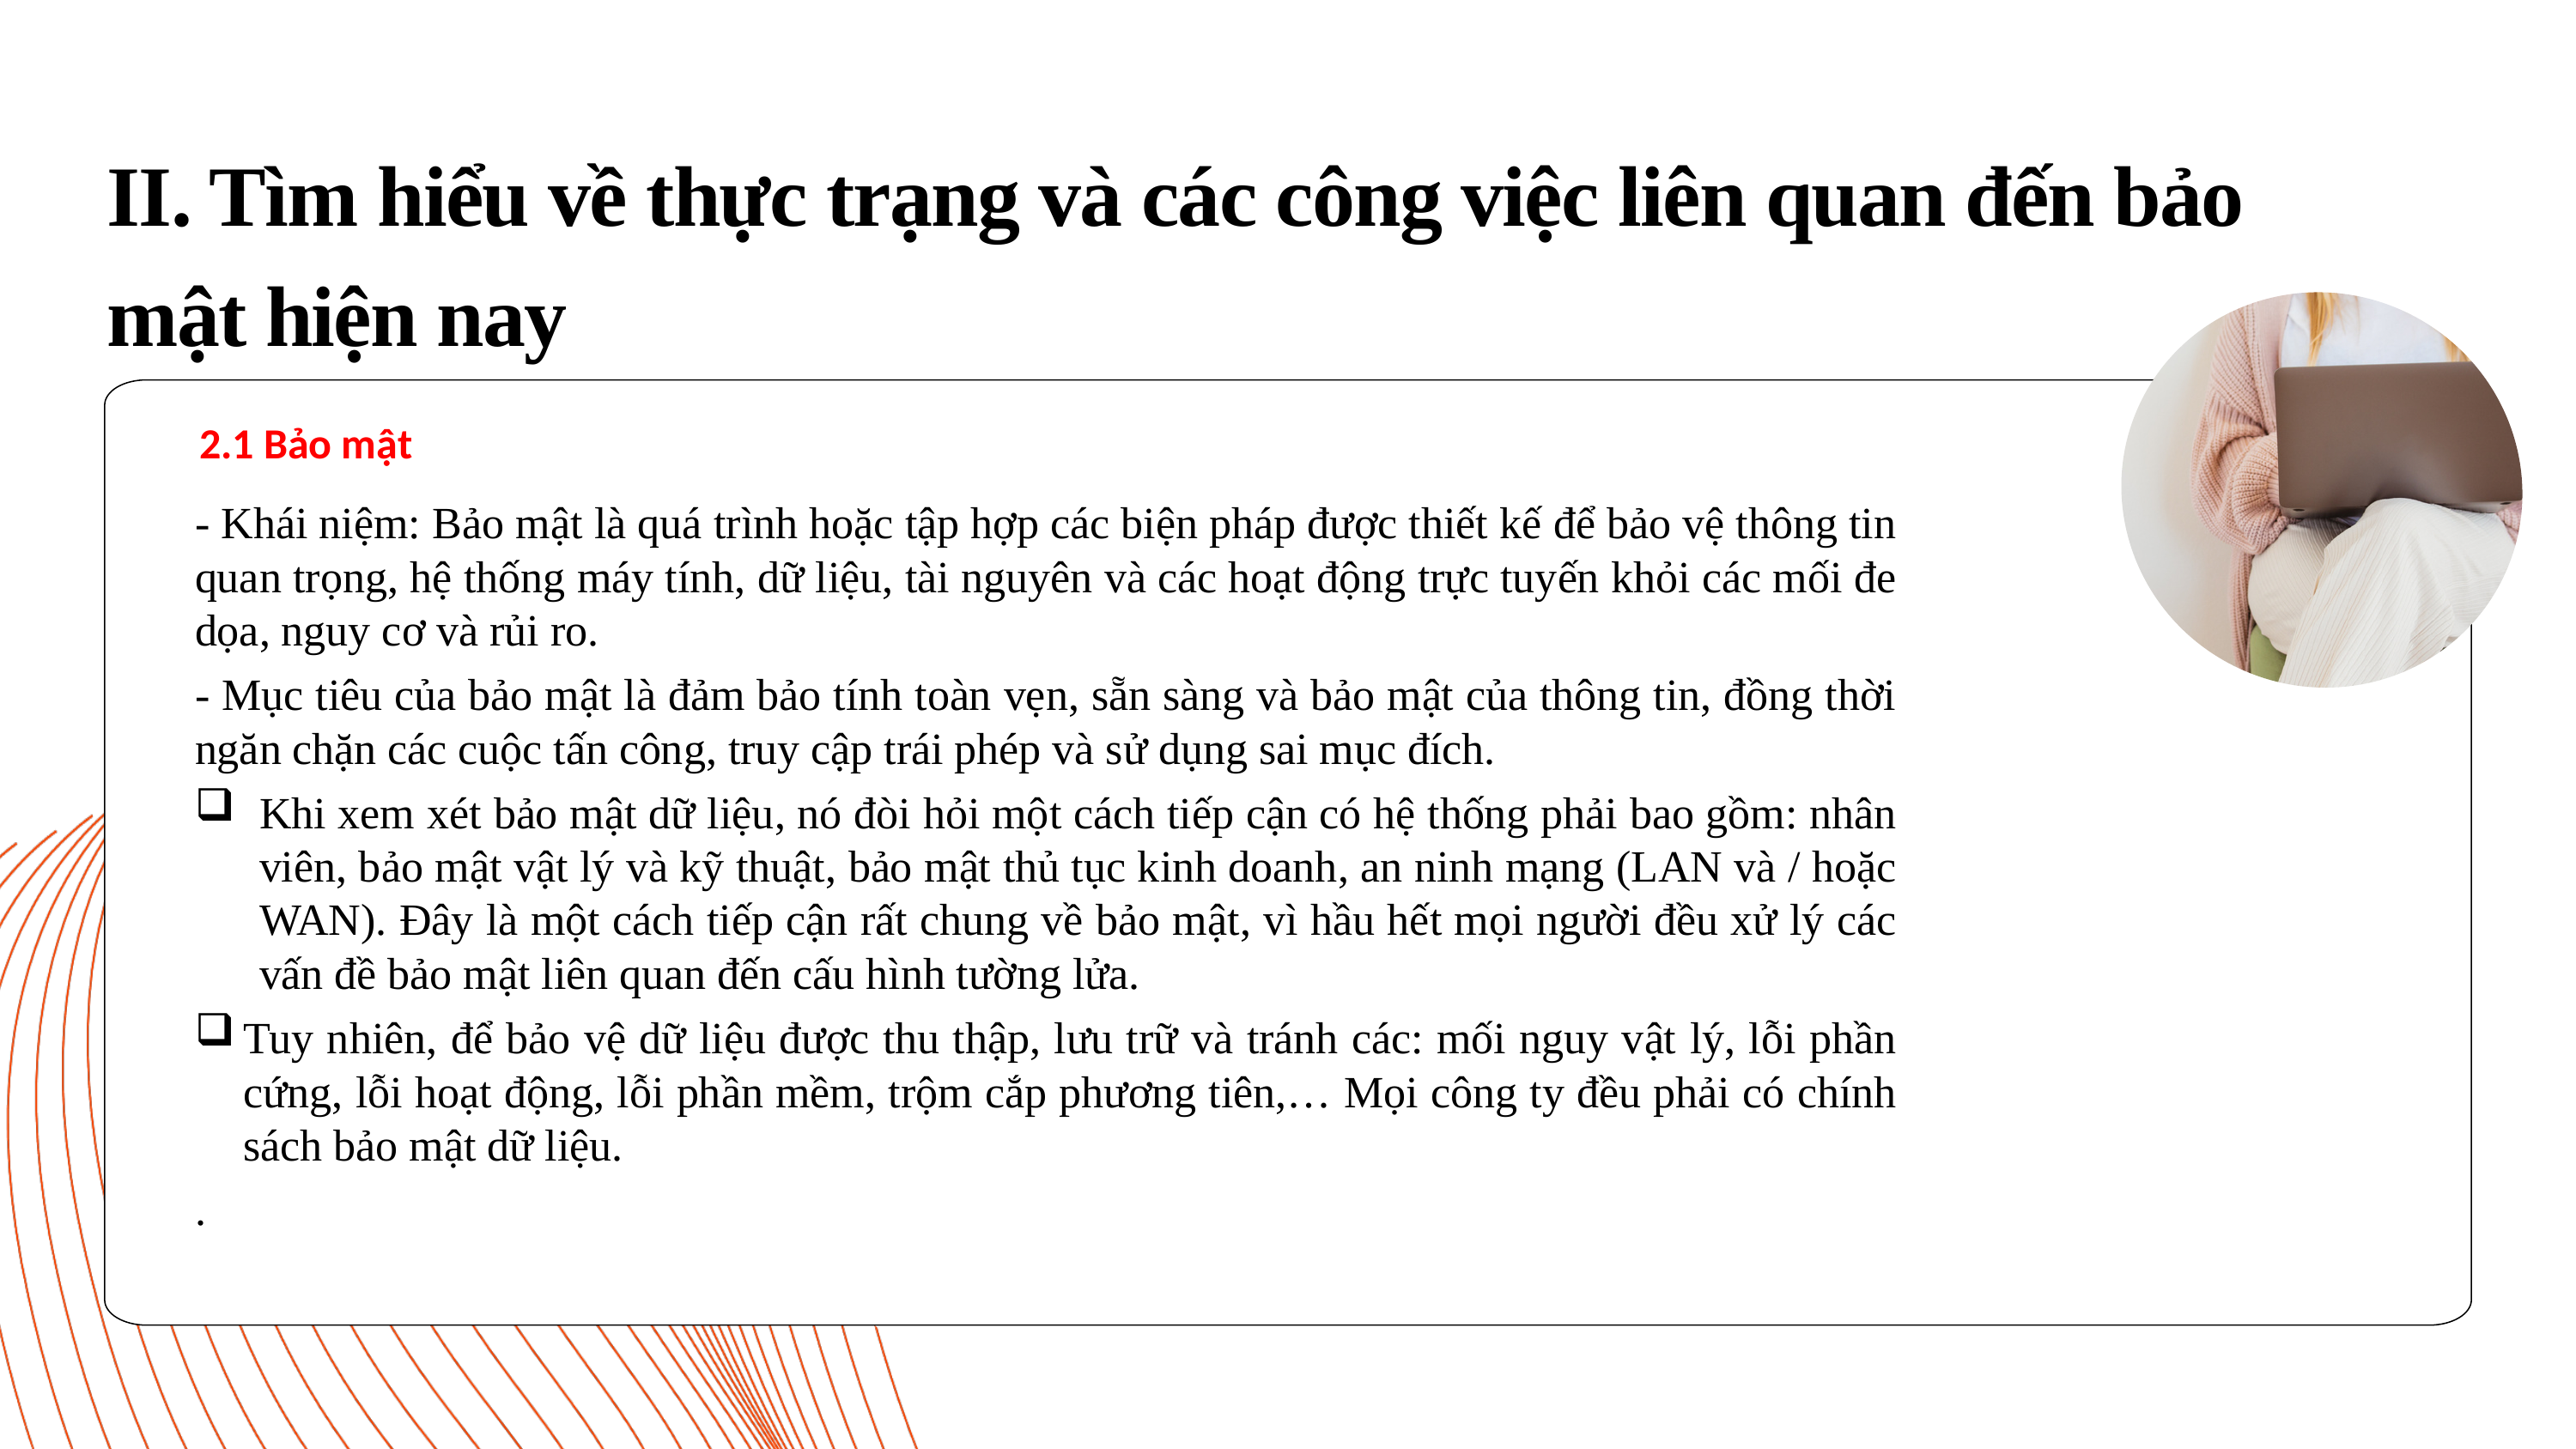

II. Tìm hiểu về thực trạng và các công việc liên quan đến bảo mật hiện nay

2.1 Bảo mật

- Khái niệm: Bảo mật là quá trình hoặc tập hợp các biện pháp được thiết kế để bảo vệ thông tin quan trọng, hệ thống máy tính, dữ liệu, tài nguyên và các hoạt động trực tuyến khỏi các mối đe dọa, nguy cơ và rủi ro.
- Mục tiêu của bảo mật là đảm bảo tính toàn vẹn, sẵn sàng và bảo mật của thông tin, đồng thời ngăn chặn các cuộc tấn công, truy cập trái phép và sử dụng sai mục đích.
Khi xem xét bảo mật dữ liệu, nó đòi hỏi một cách tiếp cận có hệ thống phải bao gồm: nhân viên, bảo mật vật lý và kỹ thuật, bảo mật thủ tục kinh doanh, an ninh mạng (LAN và / hoặc WAN). Đây là một cách tiếp cận rất chung về bảo mật, vì hầu hết mọi người đều xử lý các vấn đề bảo mật liên quan đến cấu hình tường lửa.
Tuy nhiên, để bảo vệ dữ liệu được thu thập, lưu trữ và tránh các: mối nguy vật lý, lỗi phần cứng, lỗi hoạt động, lỗi phần mềm, trộm cắp phương tiên,… Mọi công ty đều phải có chính sách bảo mật dữ liệu.
.